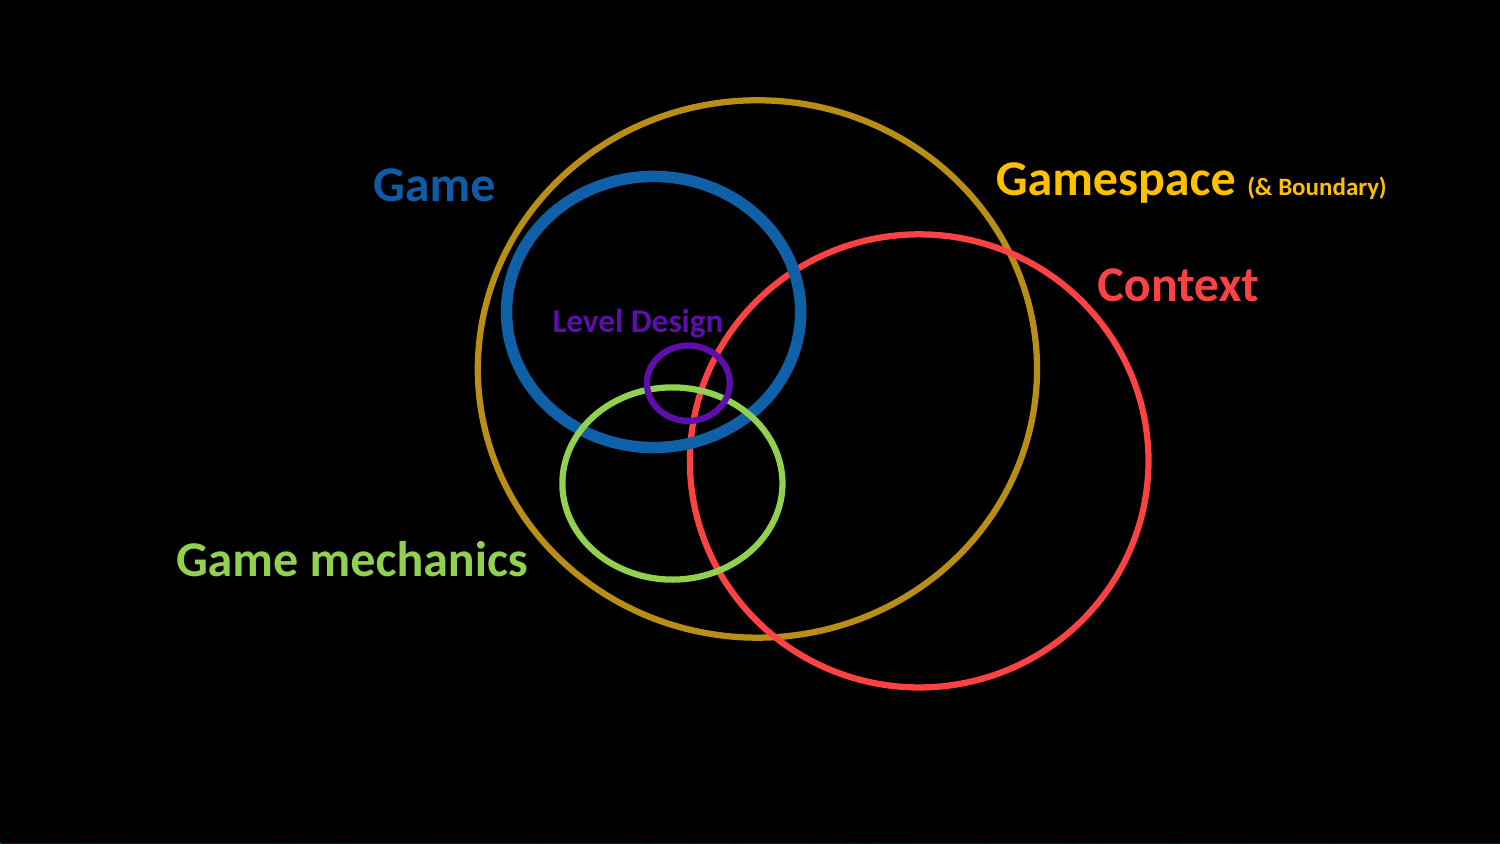

#

Gamespace (& Boundary)
Game

Context
Level Design

Game mechanics